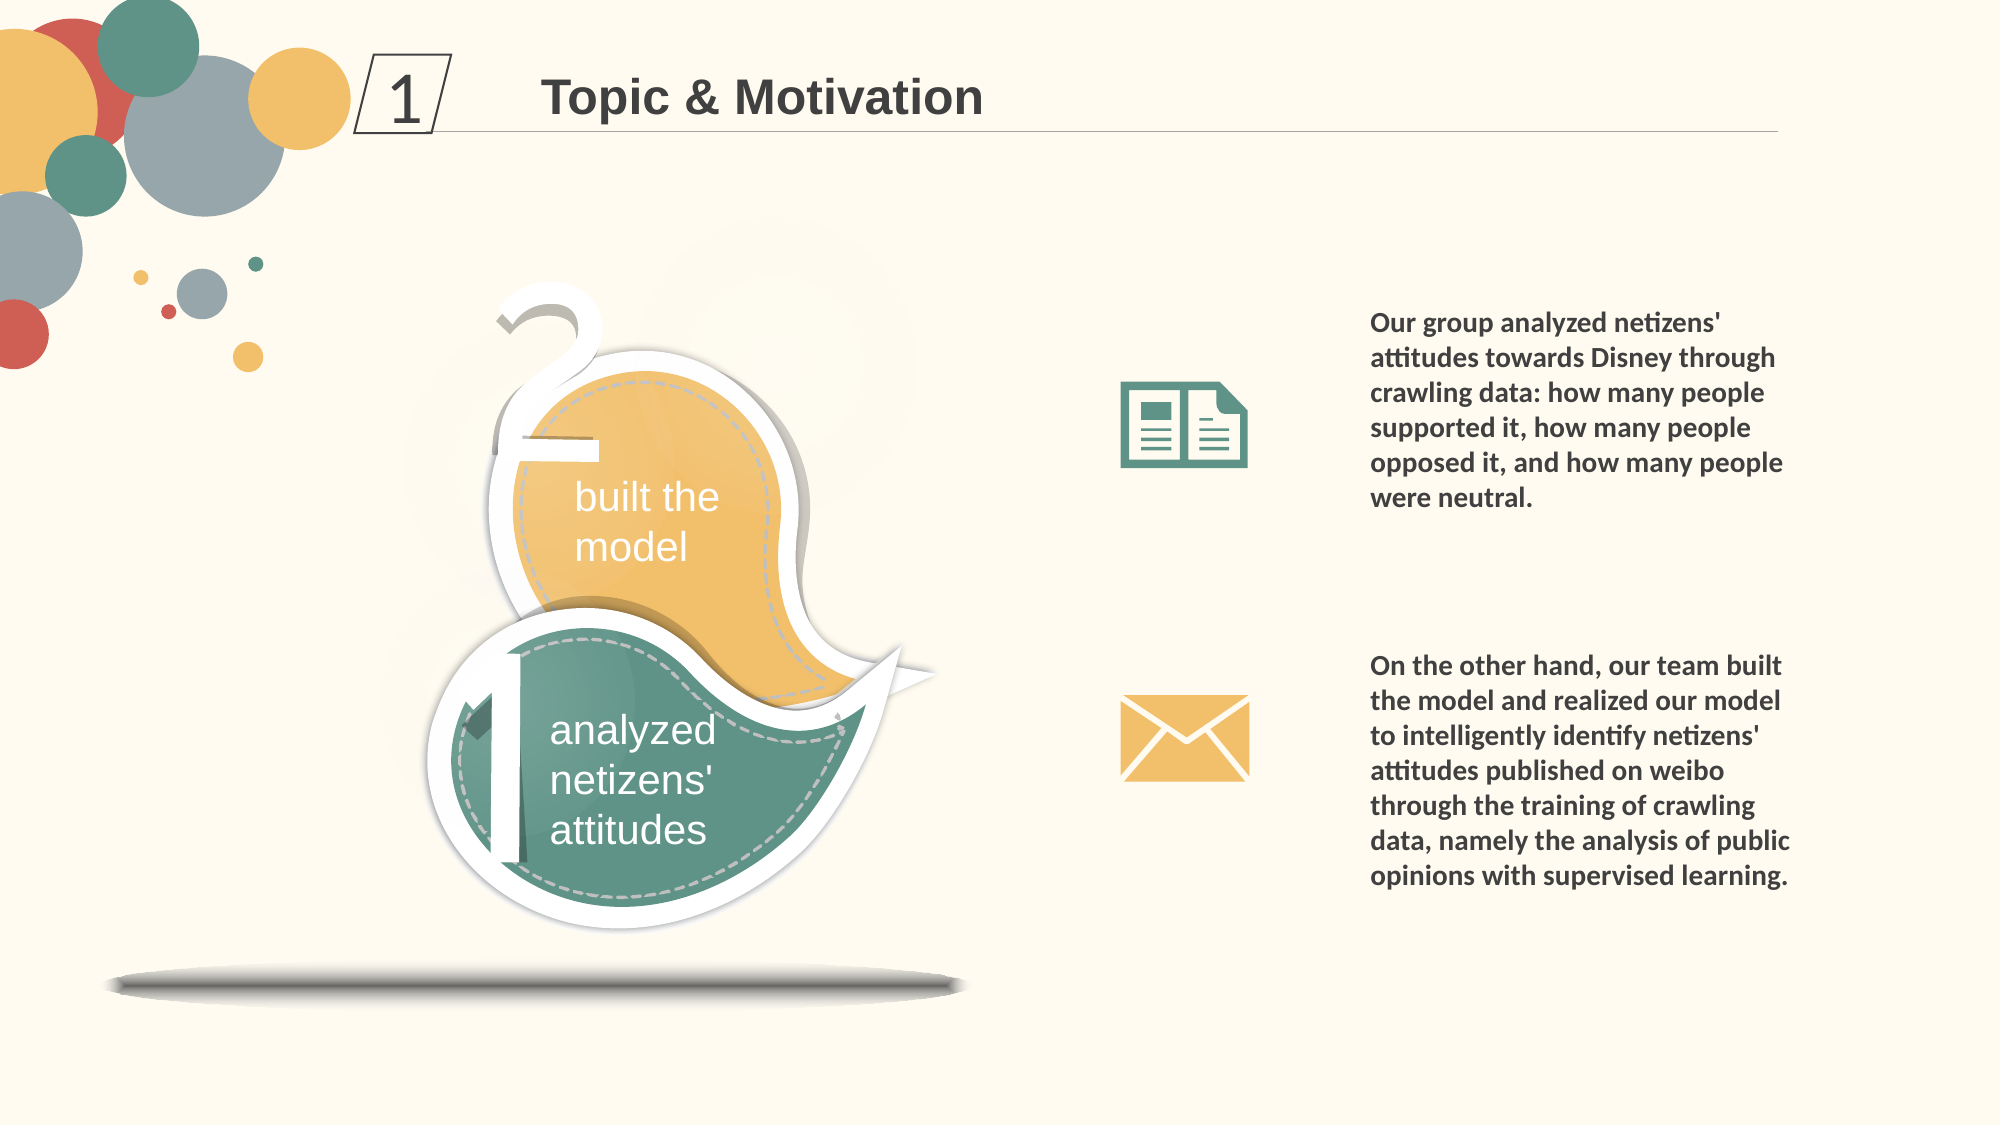

1
Topic & Motivation

Our group analyzed netizens' attitudes towards Disney through crawling data: how many people supported it, how many people opposed it, and how many people were neutral.

built the model

On the other hand, our team built the model and realized our model to intelligently identify netizens' attitudes published on weibo through the training of crawling data, namely the analysis of public opinions with supervised learning.
analyzed netizens' attitudes